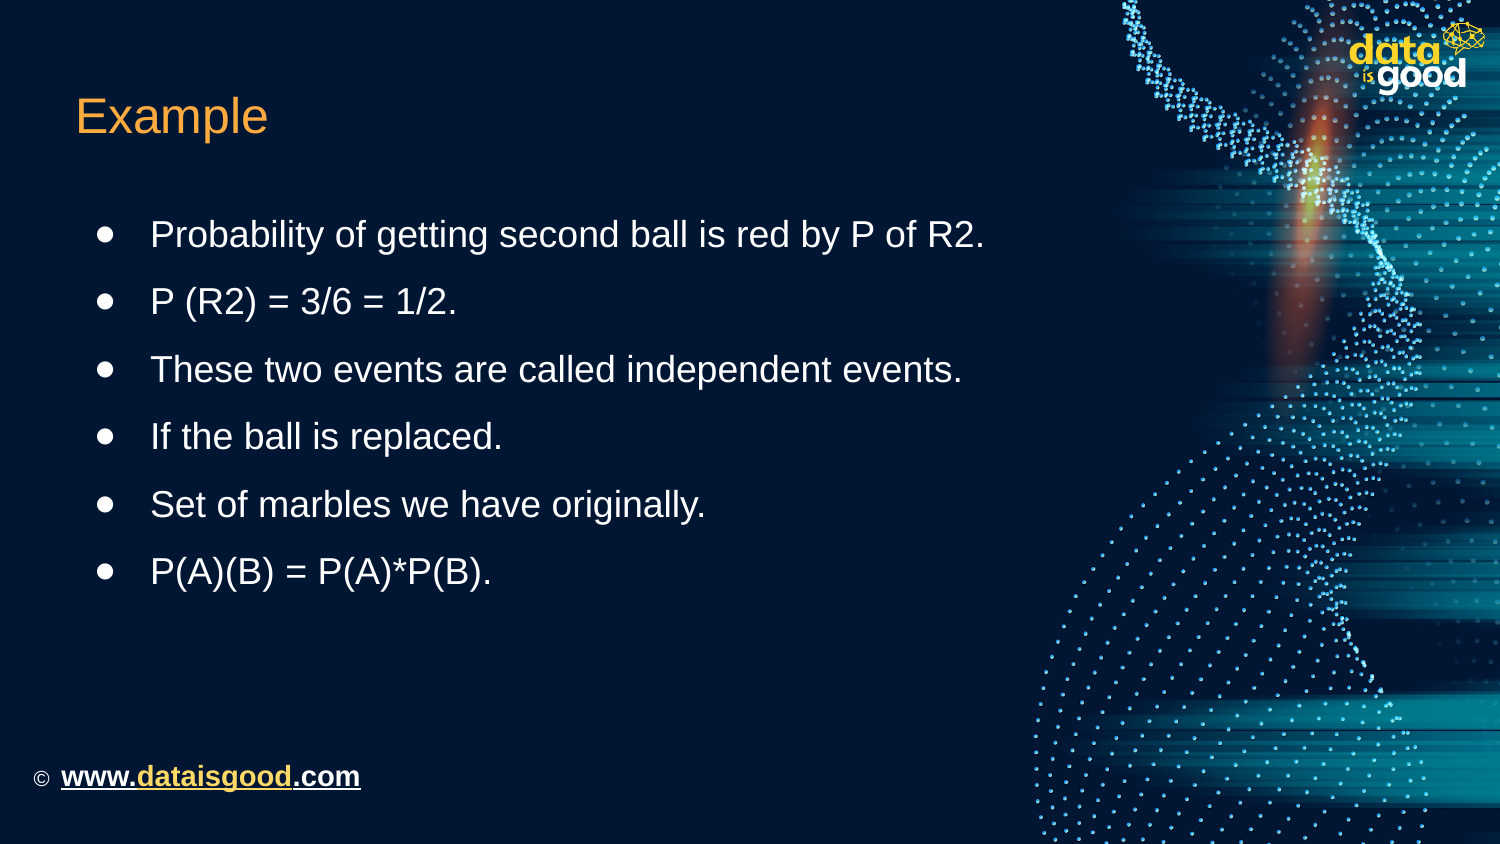

# Example
Probability of getting second ball is red by P of R2.
P (R2) = 3/6 = 1/2.
These two events are called independent events.
If the ball is replaced.
Set of marbles we have originally.
P(A)(B) = P(A)*P(B).